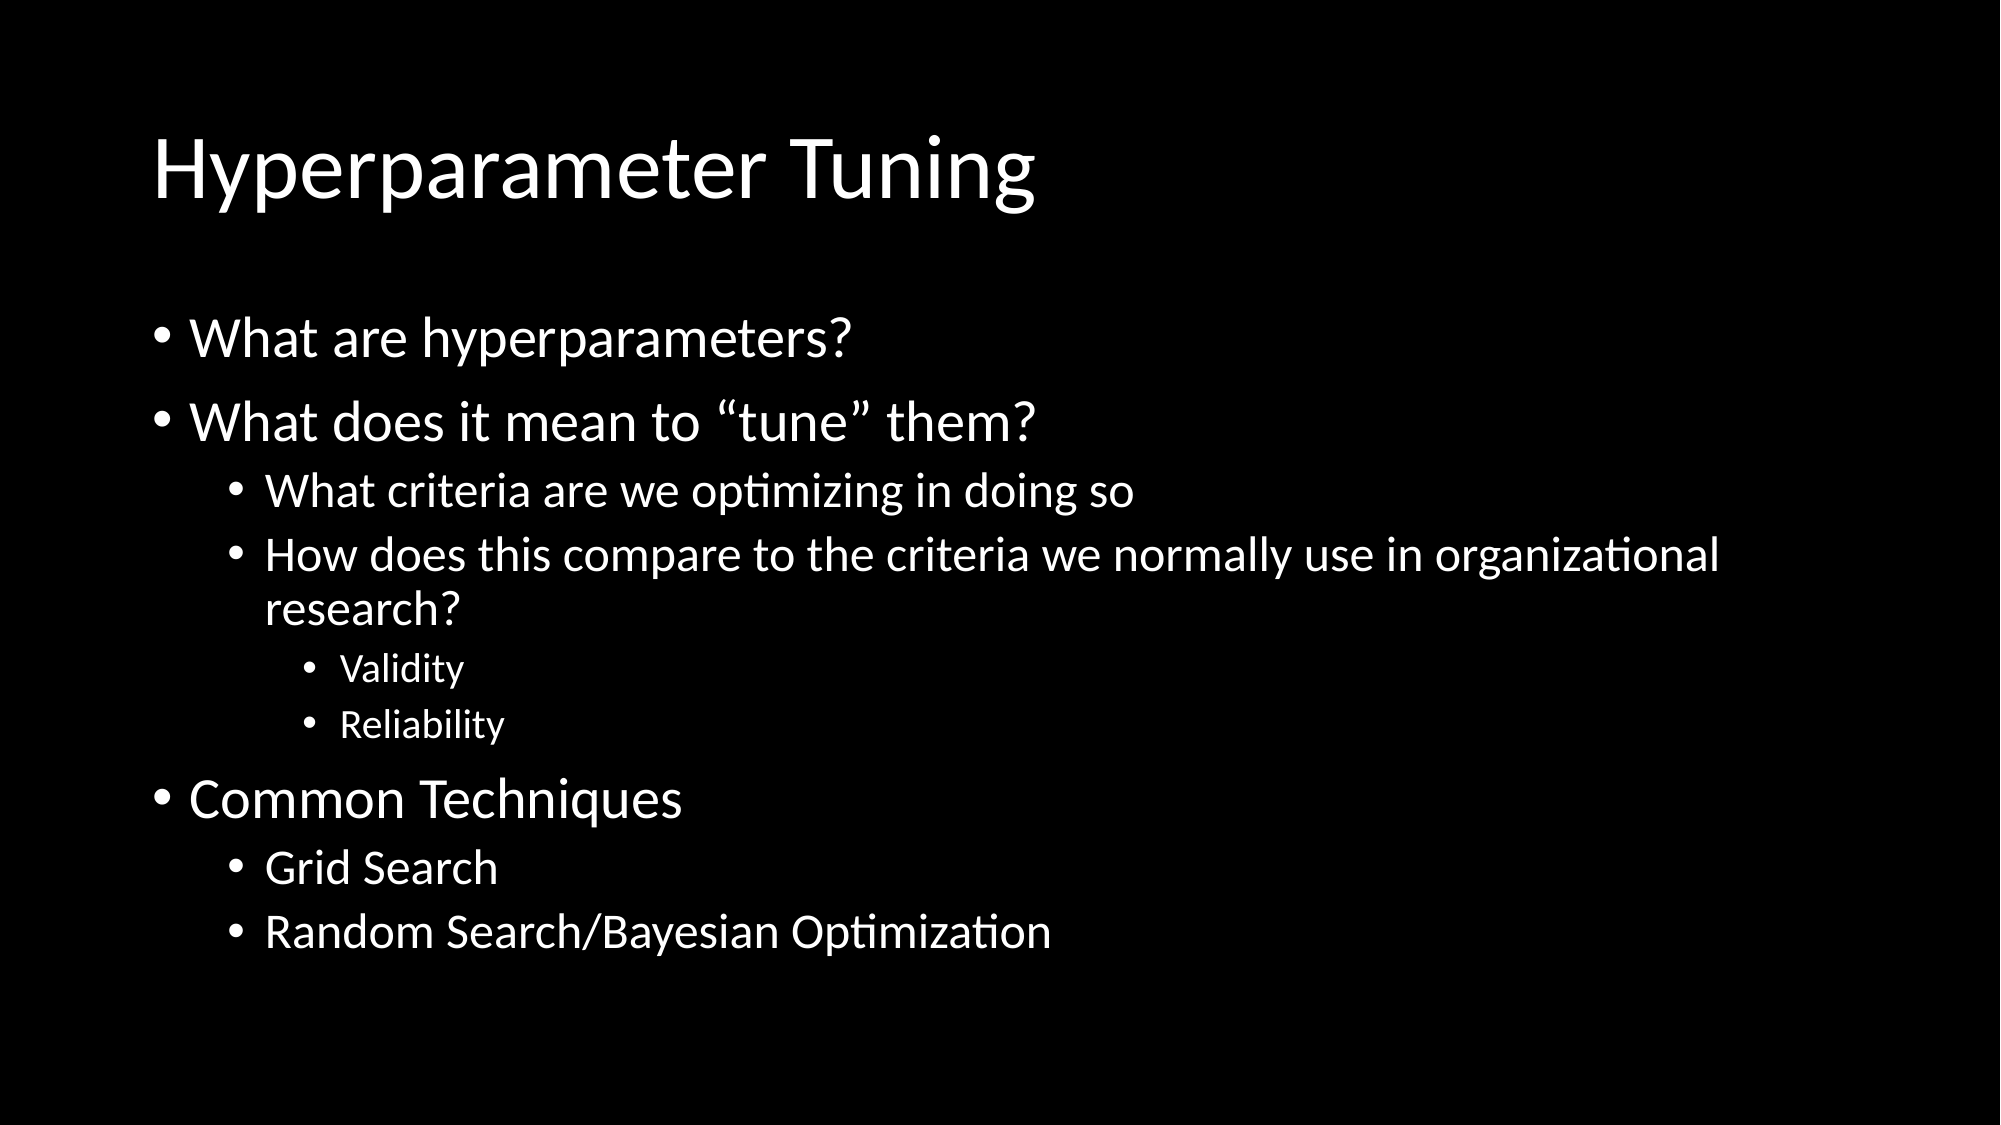

# Hyperparameter Tuning
What are hyperparameters?
What does it mean to “tune” them?
What criteria are we optimizing in doing so
How does this compare to the criteria we normally use in organizational research?
Validity
Reliability
Common Techniques
Grid Search
Random Search/Bayesian Optimization